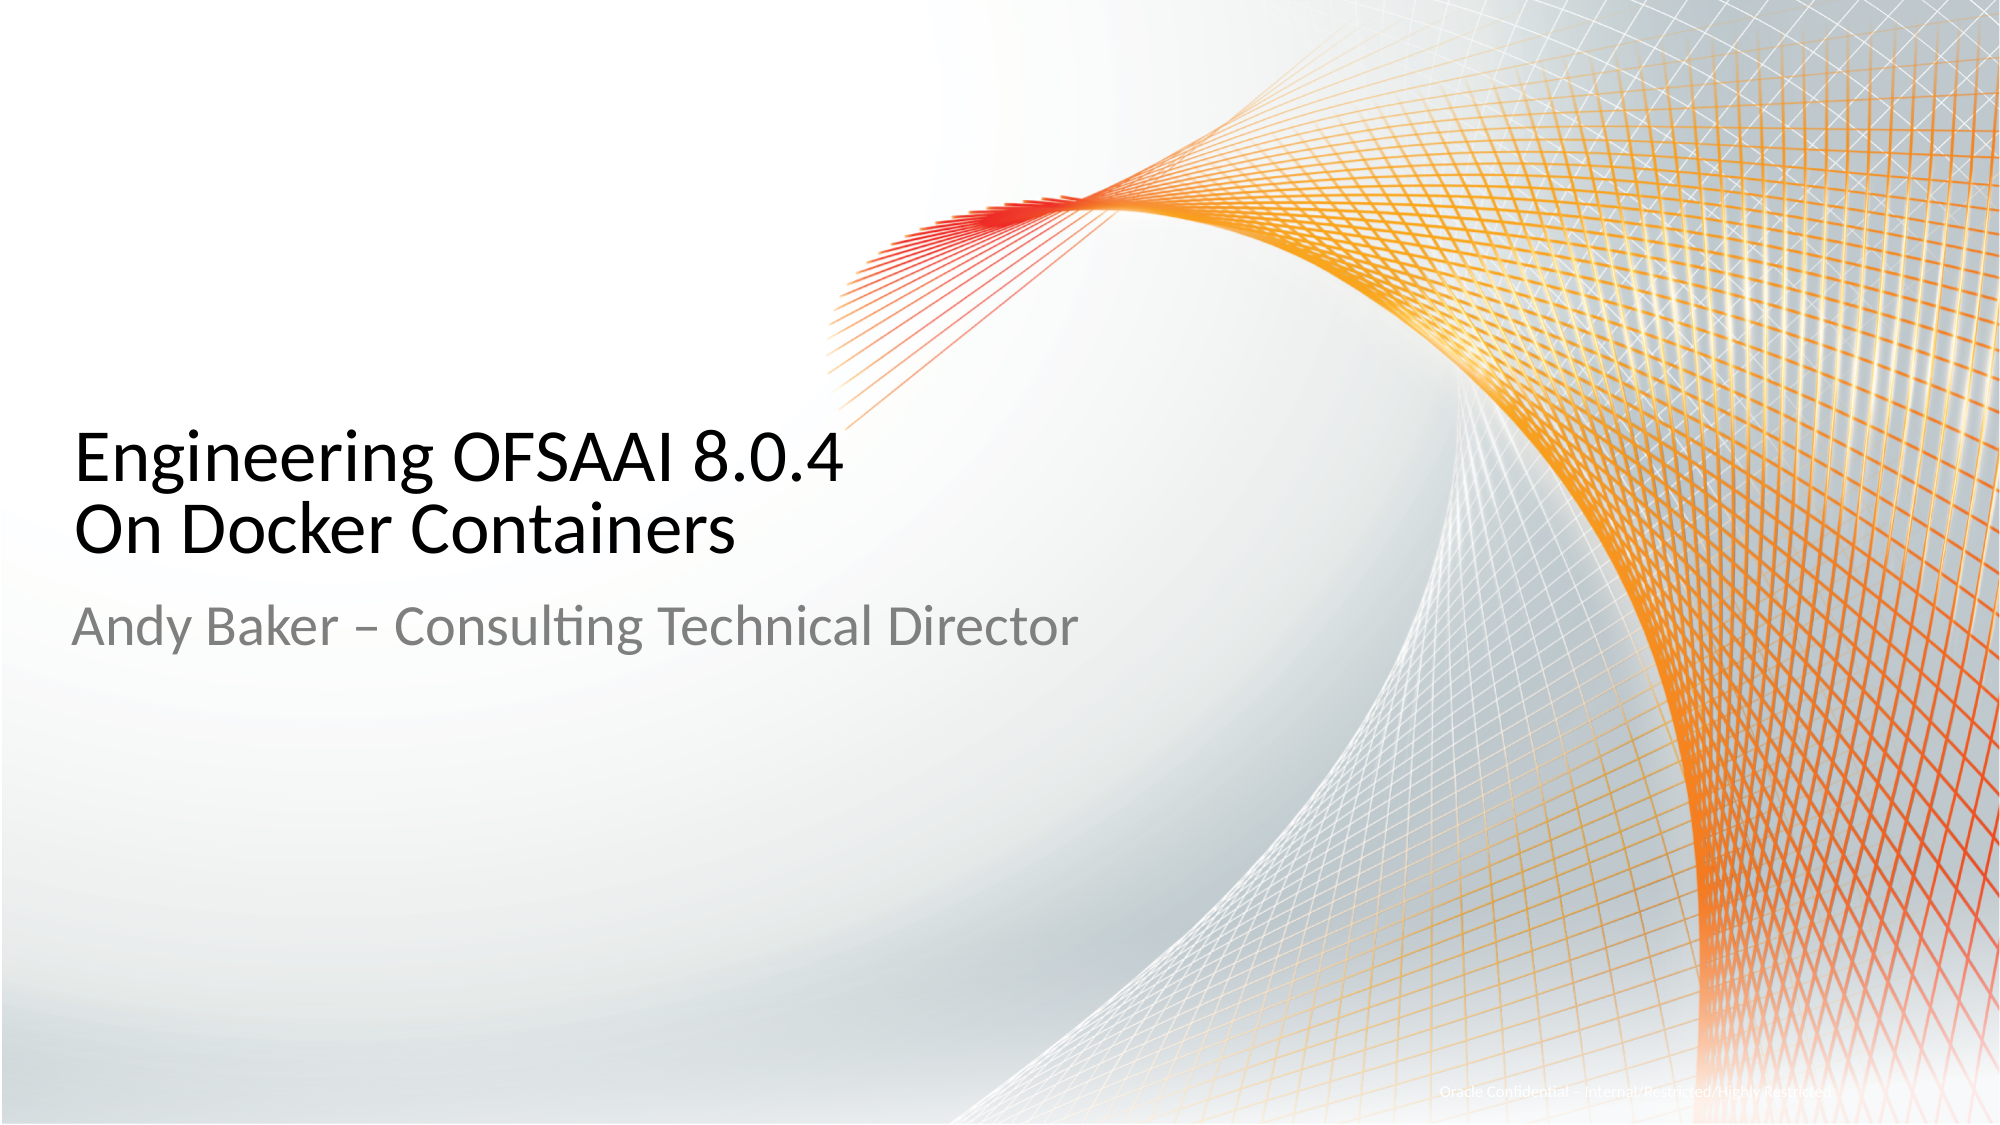

# Engineering OFSAAI 8.0.4 On Docker Containers
Andy Baker – Consulting Technical Director

Oracle Confidential – Internal/Restricted/Highly Restricted